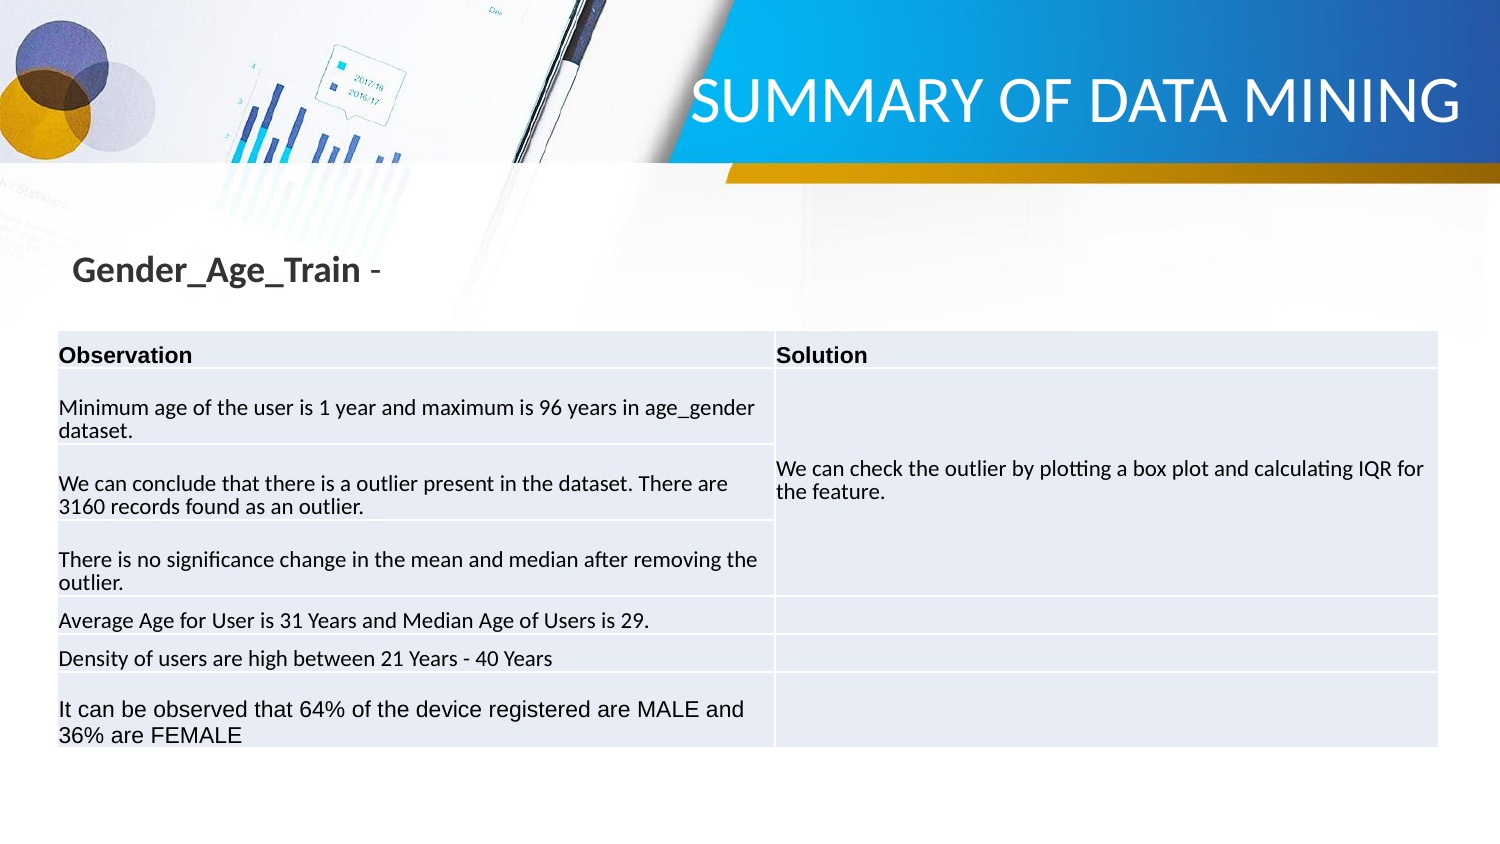

# SUMMARY OF DATA MINING

Gender_Age_Train -

| Observation | Solution |
| --- | --- |
| Minimum age of the user is 1 year and maximum is 96 years in age\_gender dataset. | We can check the outlier by plotting a box plot and calculating IQR for the feature. |
| We can conclude that there is a outlier present in the dataset. There are 3160 records found as an outlier. |  |
| There is no significance change in the mean and median after removing the outlier. |  |
| Average Age for User is 31 Years and Median Age of Users is 29. |  |
| Density of users are high between 21 Years - 40 Years |  |
| It can be observed that 64% of the device registered are MALE and 36% are FEMALE |  |